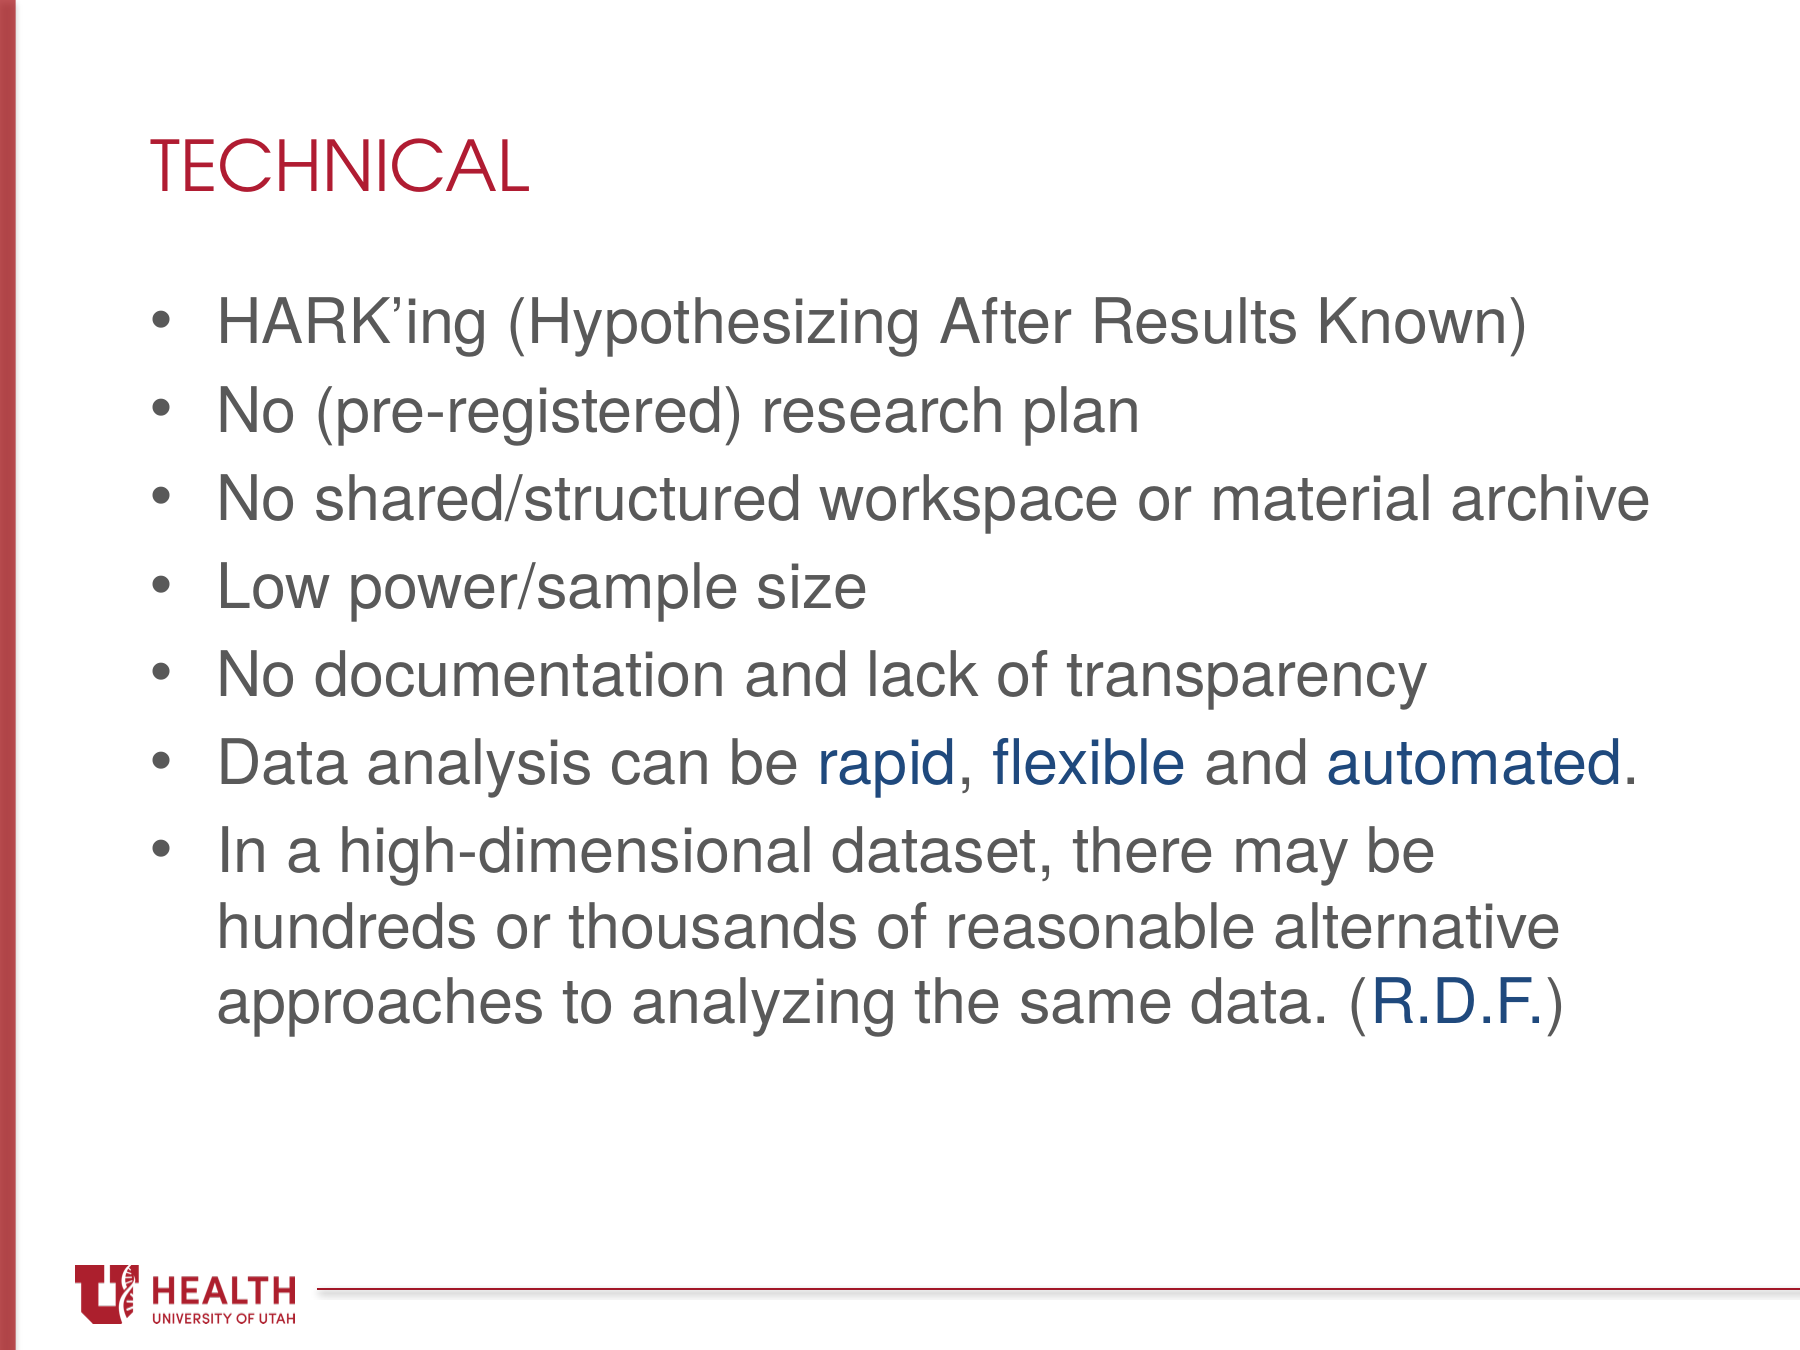

# Technical
HARK’ing (Hypothesizing After Results Known)
No (pre-registered) research plan
No shared/structured workspace or material archive
Low power/sample size
No documentation and lack of transparency
Data analysis can be rapid, flexible and automated.
In a high-dimensional dataset, there may be hundreds or thousands of reasonable alternative approaches to analyzing the same data. (R.D.F.)